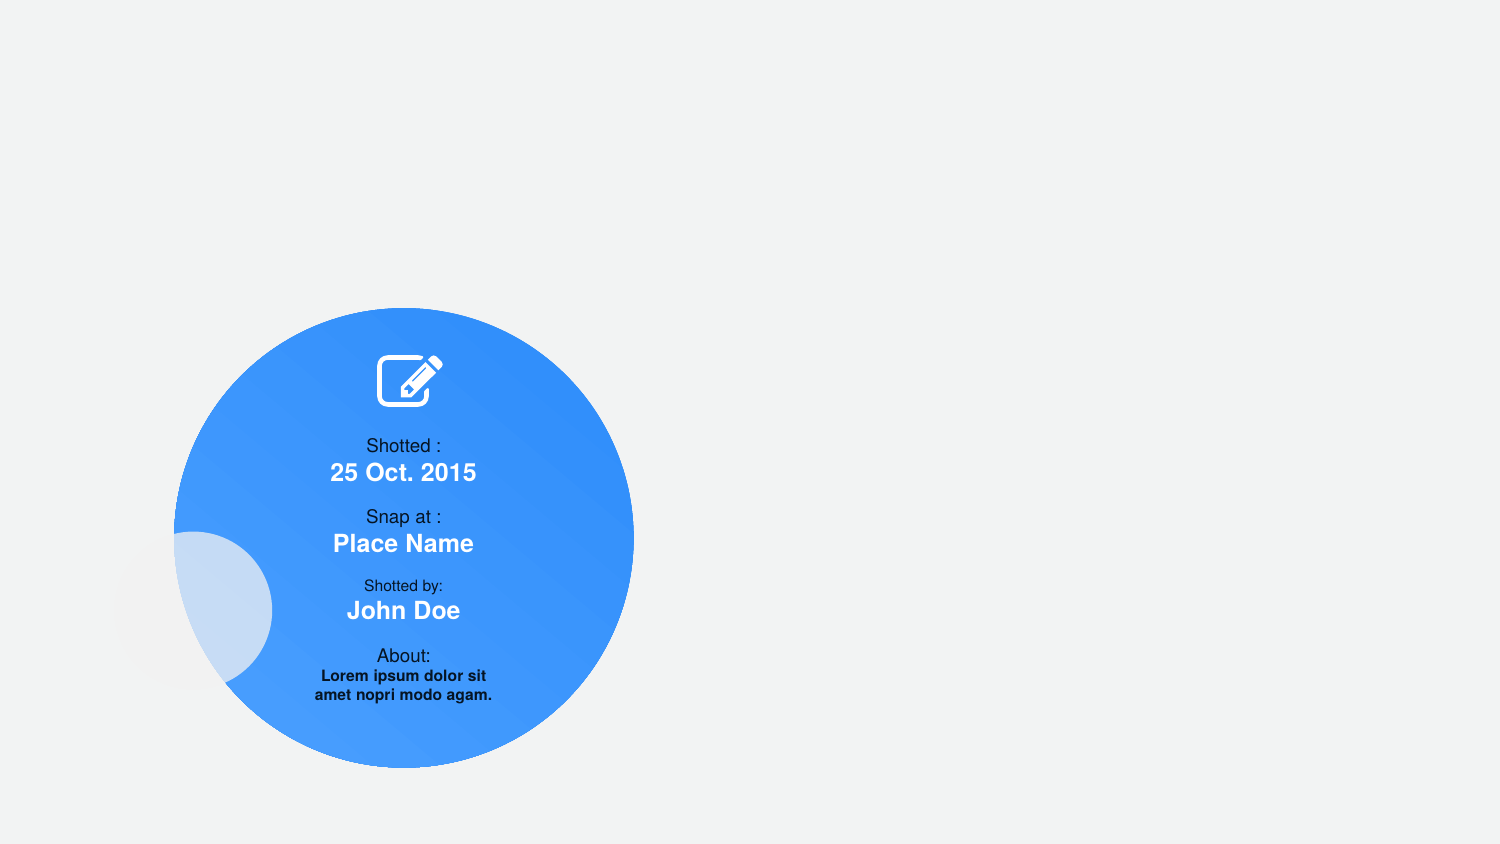

Shotted :
25 Oct. 2015

Snap at :
Place Name

Shotted by:
John Doe

About:
Lorem ipsum dolor sit
amet nopri modo agam.